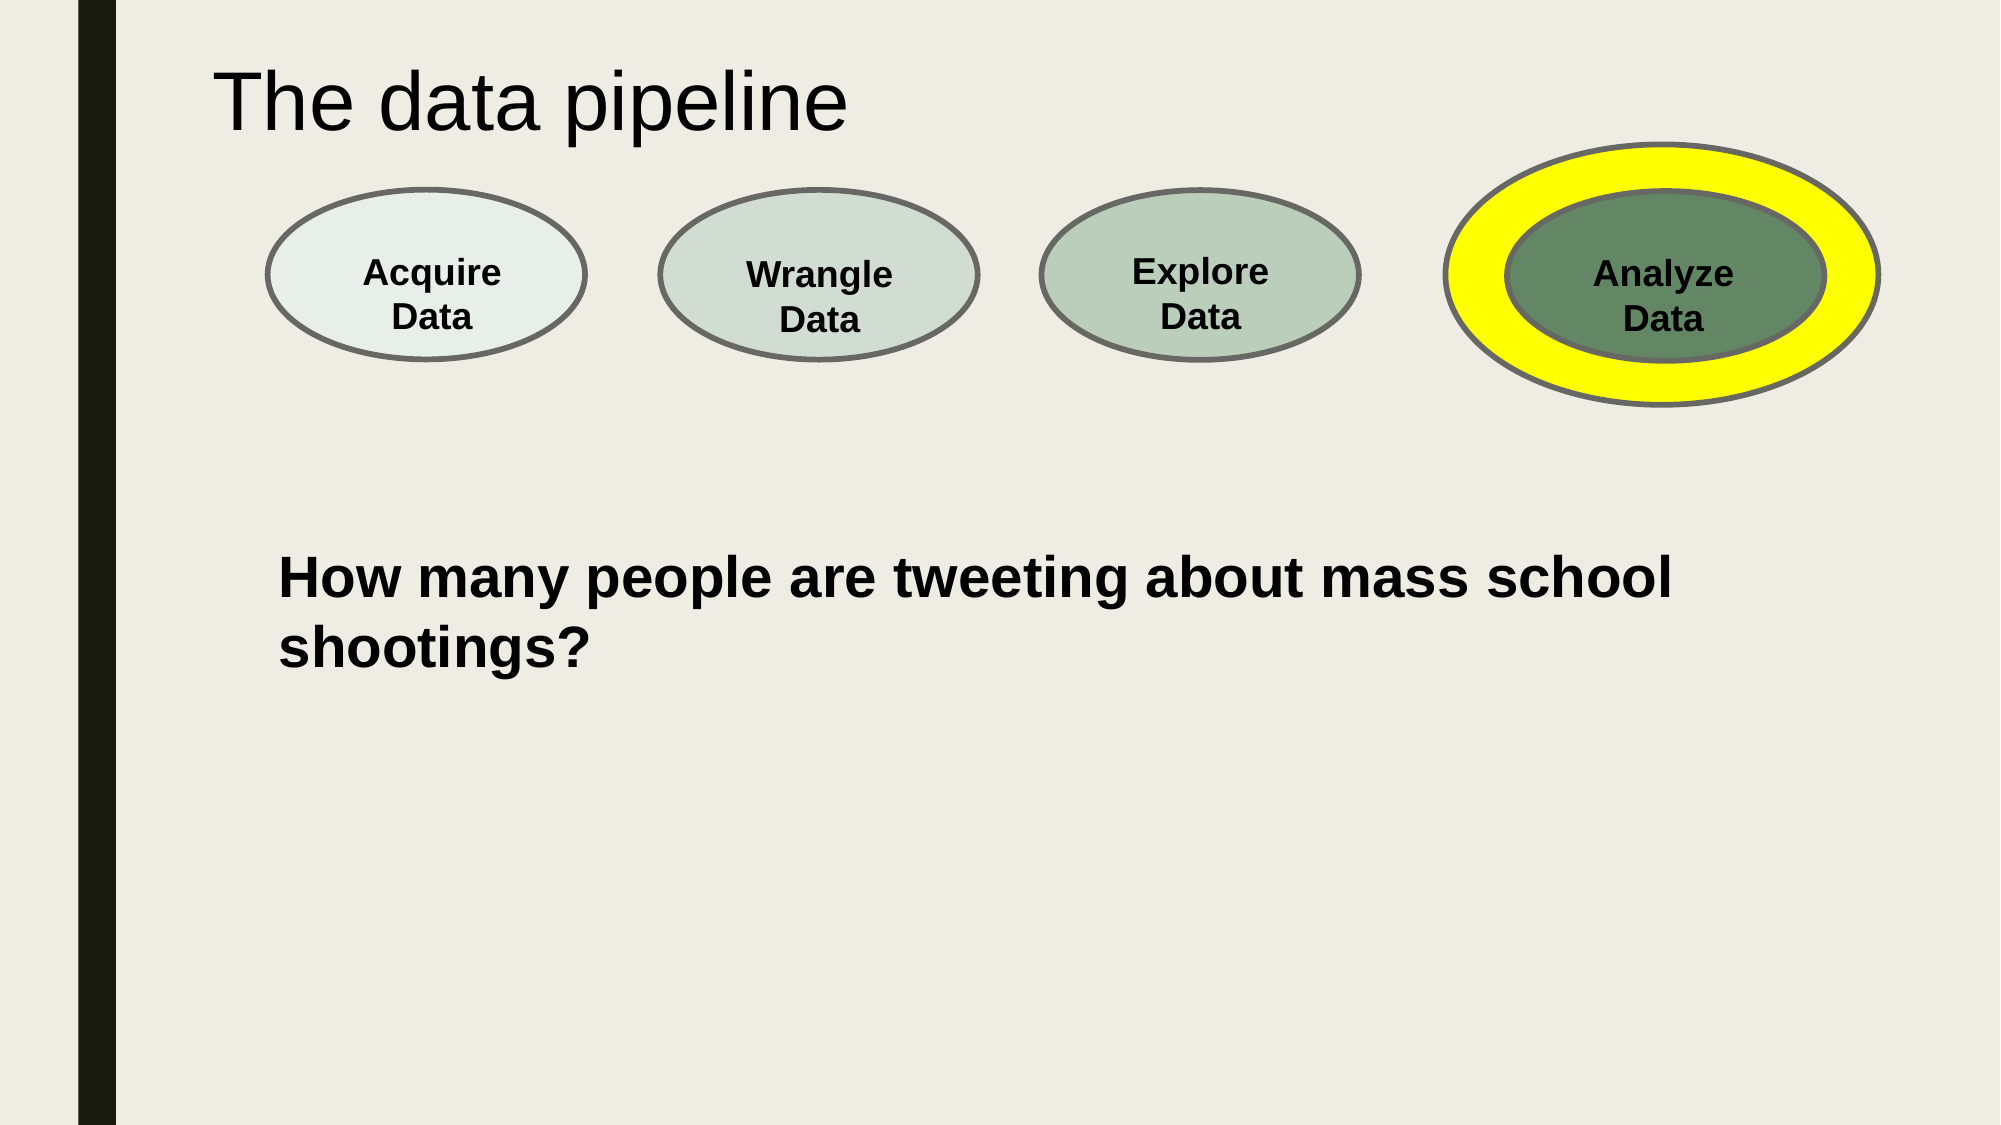

The data pipeline

Explore Data
Acquire Data
Analyze Data
Wrangle Data
How many people are tweeting about mass school shootings?